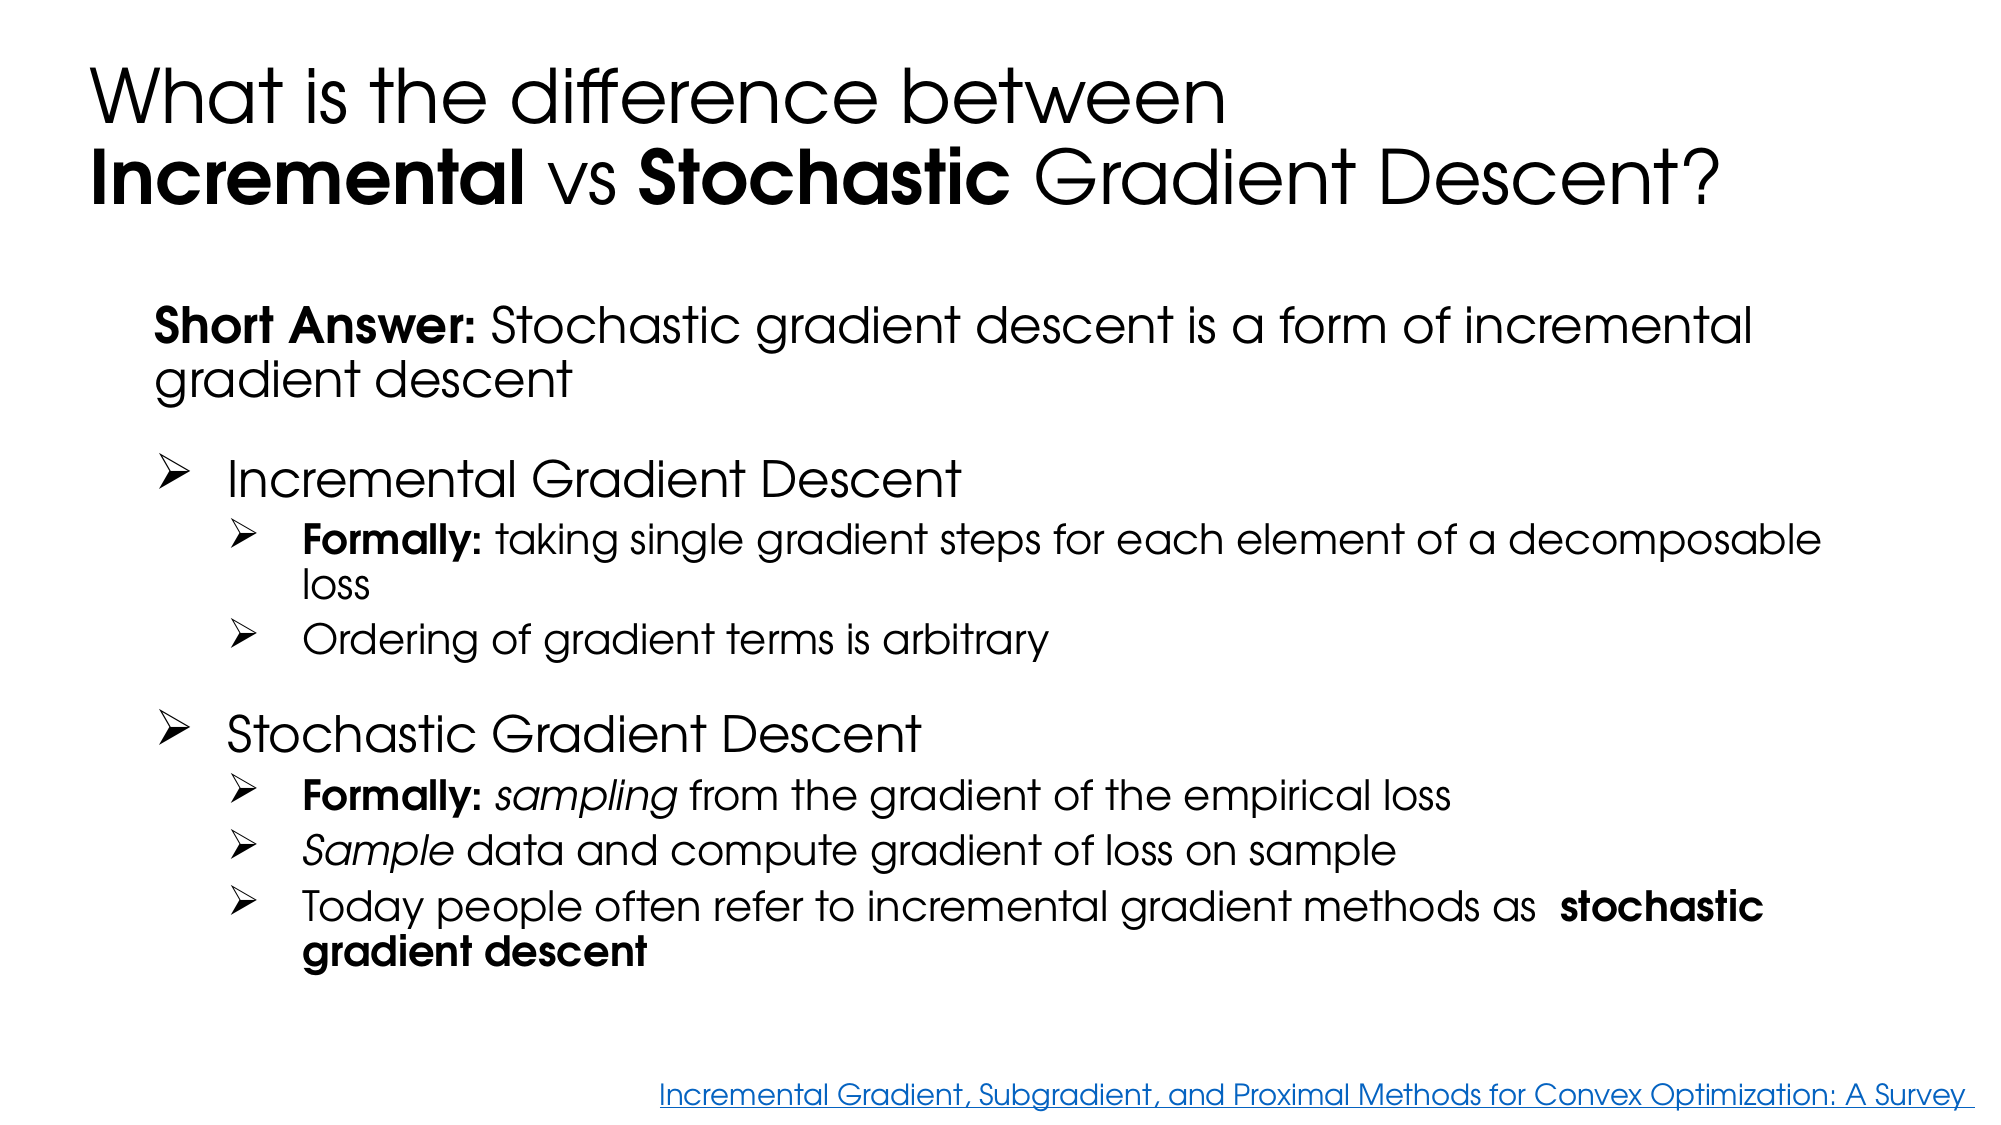

# What is the difference between Incremental vs Stochastic Gradient Descent?
Short Answer: Stochastic gradient descent is a form of incremental gradient descent
Incremental Gradient Descent
Formally: taking single gradient steps for each element of a decomposable loss
Ordering of gradient terms is arbitrary
Stochastic Gradient Descent
Formally: sampling from the gradient of the empirical loss
Sample data and compute gradient of loss on sample
Today people often refer to incremental gradient methods as  stochastic gradient descent
Incremental Gradient, Subgradient, and Proximal Methods for Convex Optimization: A Survey